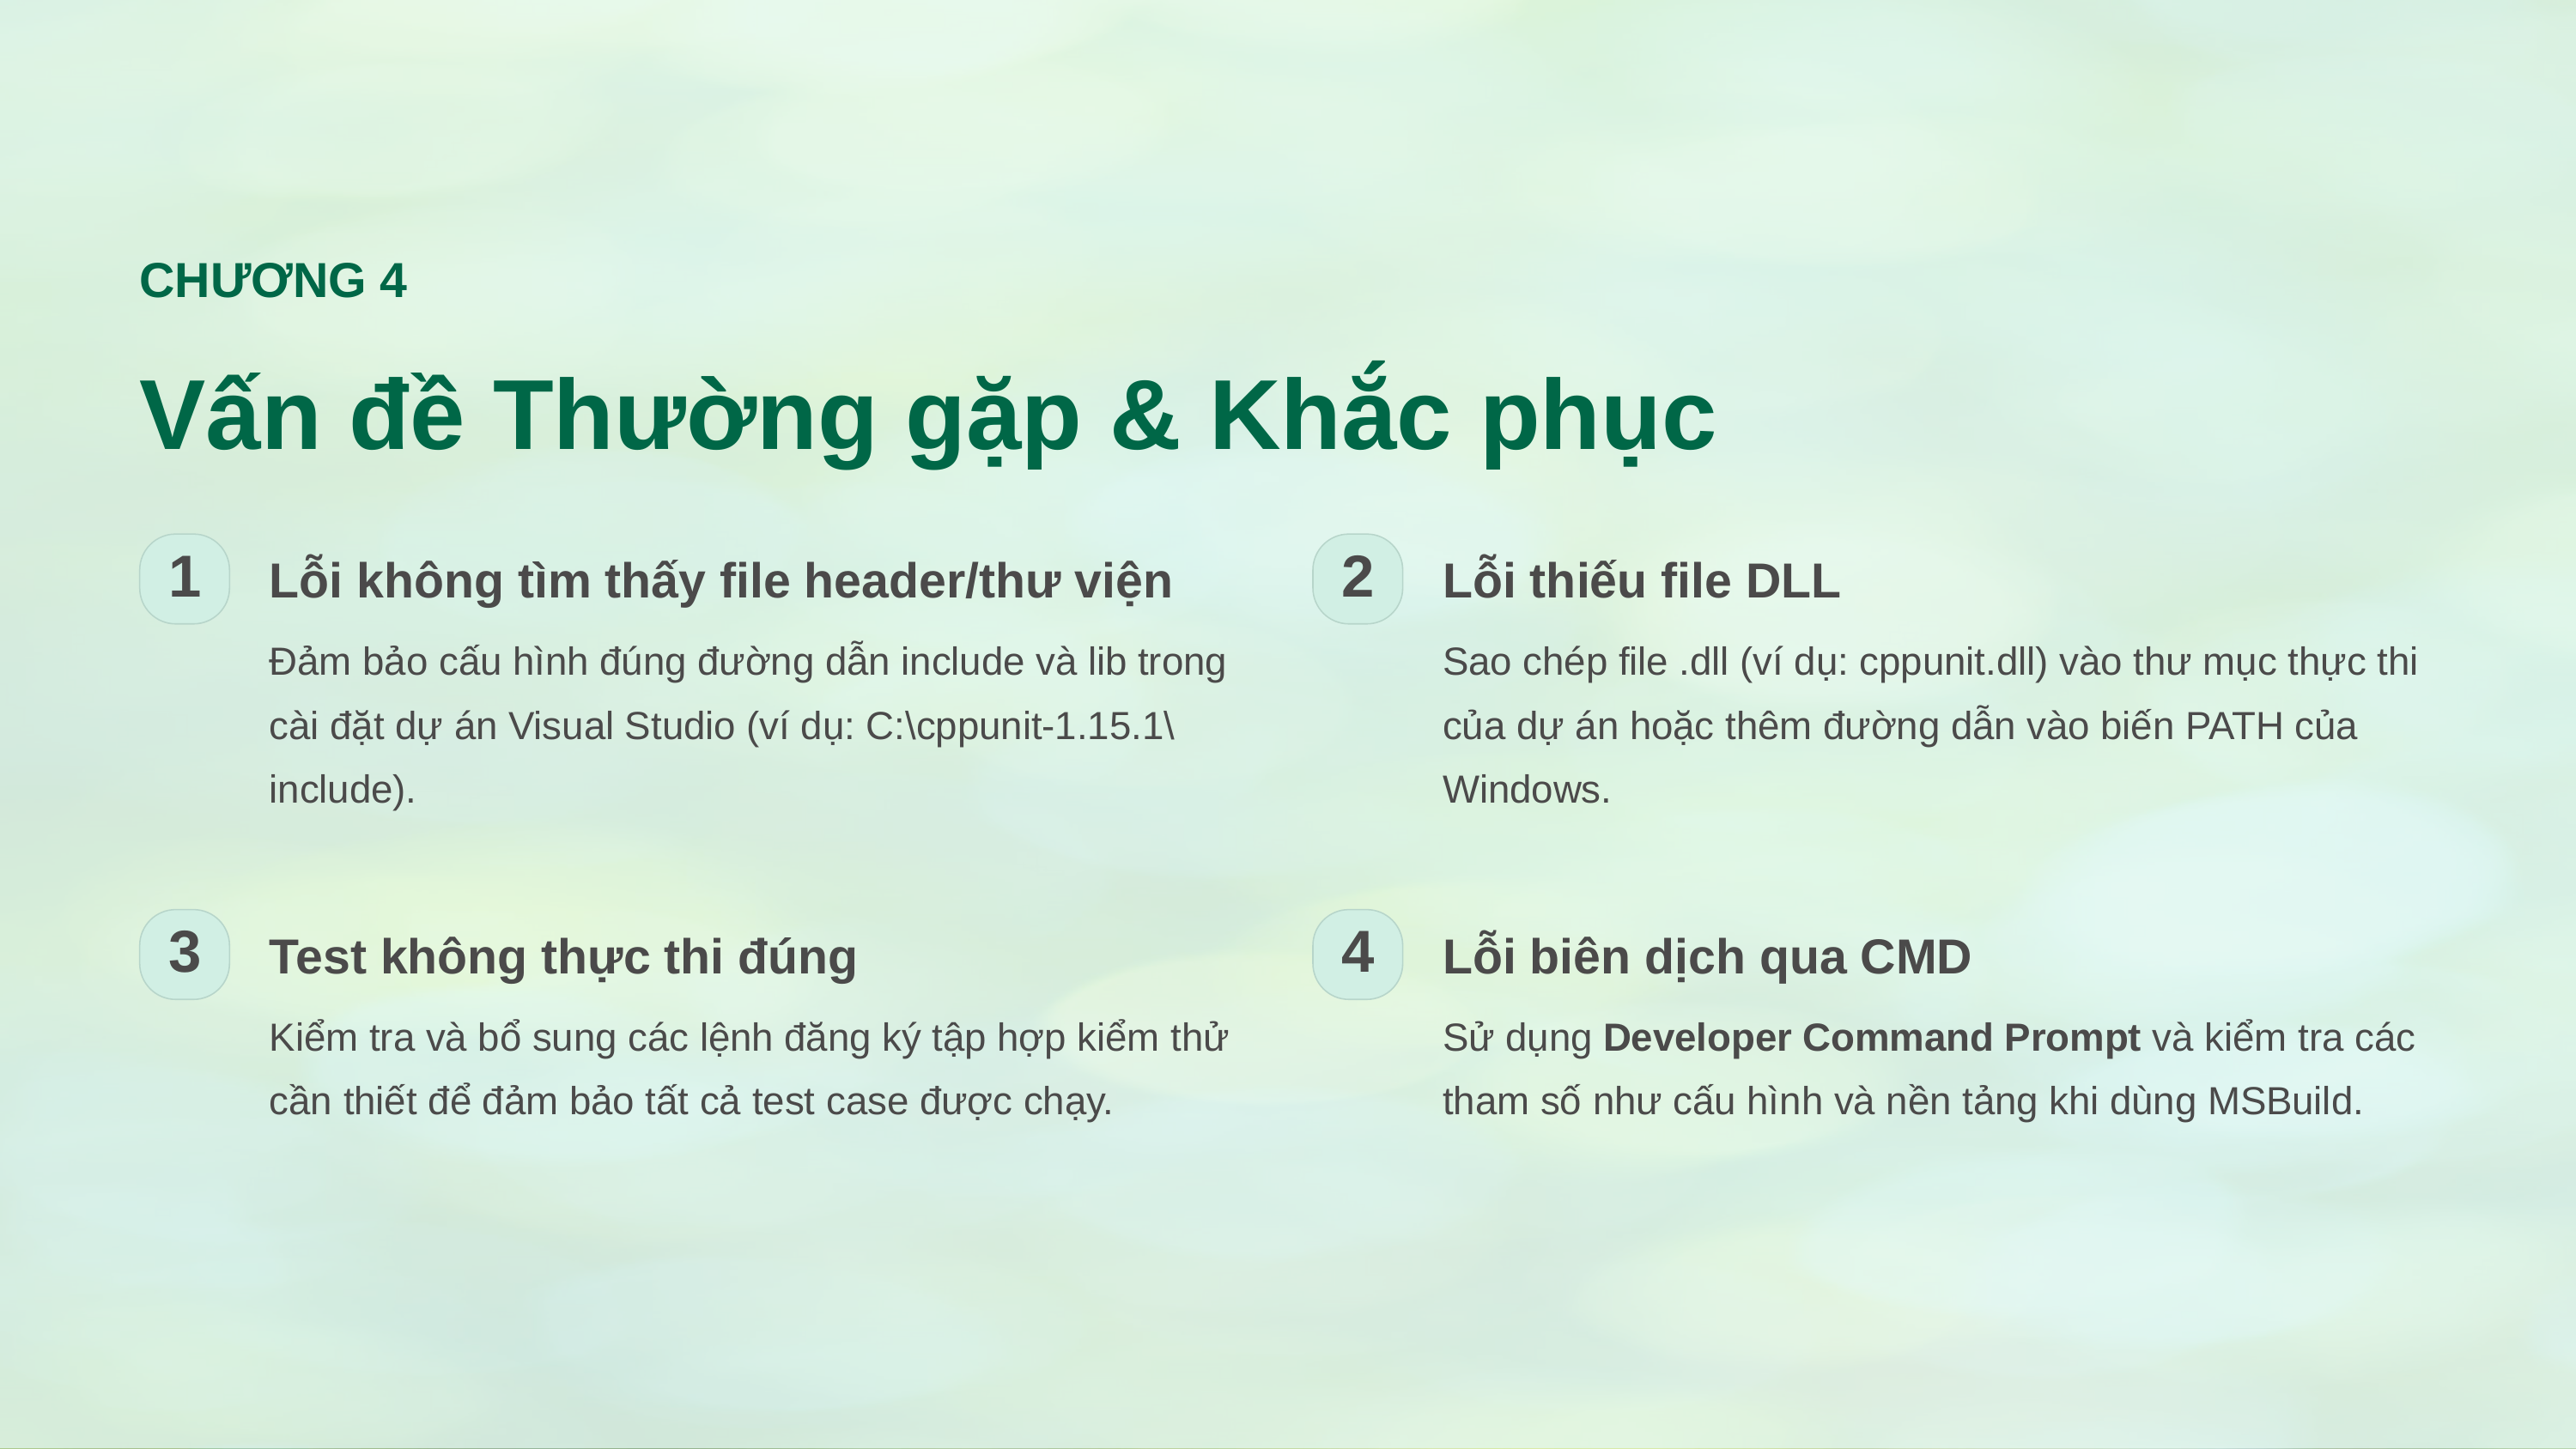

CHƯƠNG 4
Vấn đề Thường gặp & Khắc phục

Lỗi không tìm thấy file header/thư viện
Lỗi thiếu file DLL
1
2
Đảm bảo cấu hình đúng đường dẫn include và lib trong cài đặt dự án Visual Studio (ví dụ: C:\cppunit-1.15.1\include).
Sao chép file .dll (ví dụ: cppunit.dll) vào thư mục thực thi của dự án hoặc thêm đường dẫn vào biến PATH của Windows.

Test không thực thi đúng
Lỗi biên dịch qua CMD
3
4
Kiểm tra và bổ sung các lệnh đăng ký tập hợp kiểm thử cần thiết để đảm bảo tất cả test case được chạy.
Sử dụng Developer Command Prompt và kiểm tra các tham số như cấu hình và nền tảng khi dùng MSBuild.